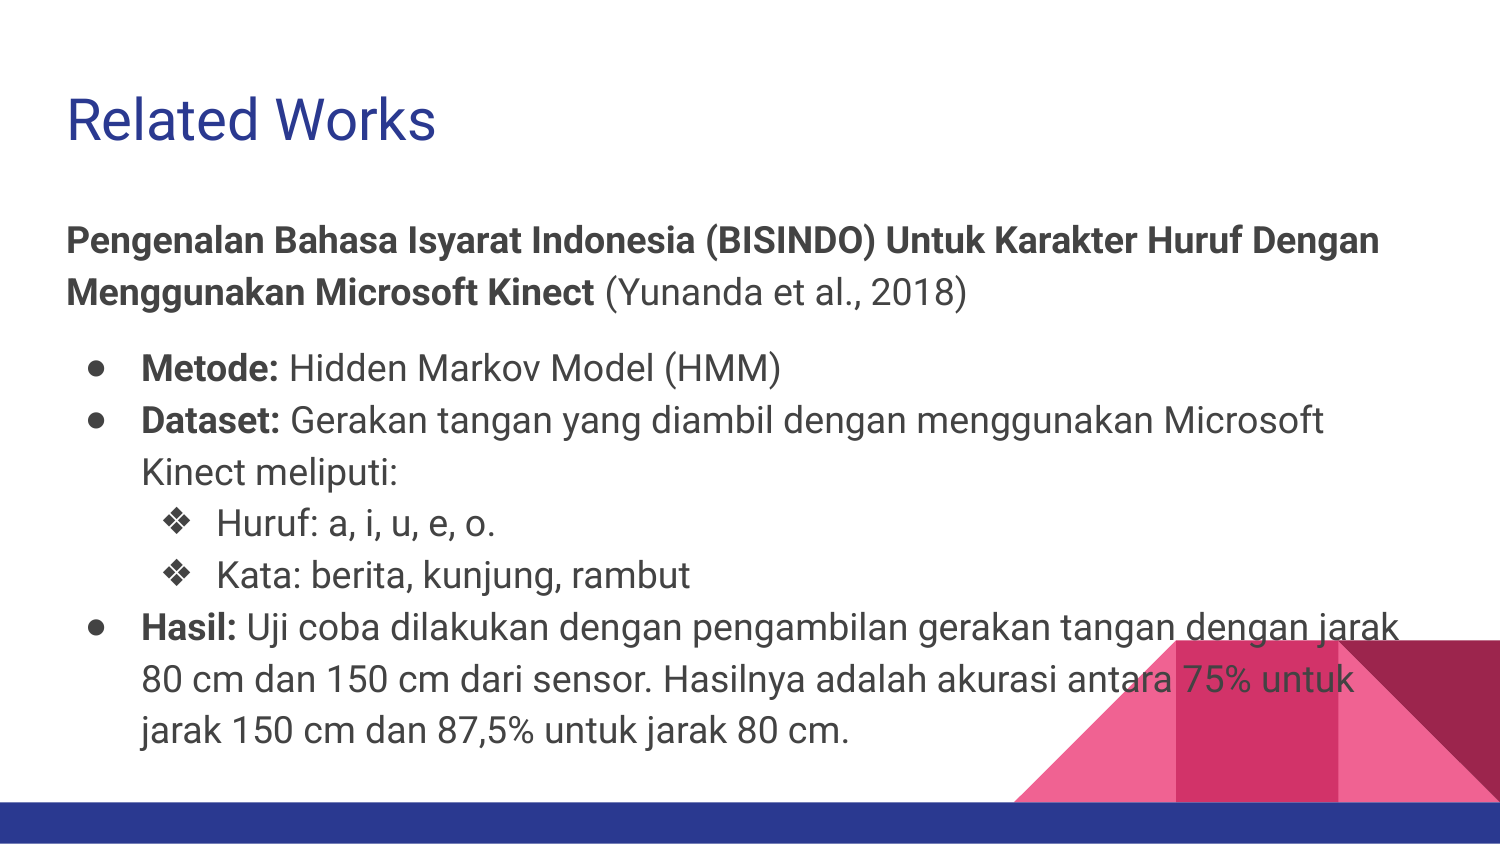

# Related Works
Pengenalan Bahasa Isyarat Indonesia (BISINDO) Untuk Karakter Huruf Dengan Menggunakan Microsoft Kinect (Yunanda et al., 2018)
Metode: Hidden Markov Model (HMM)
Dataset: Gerakan tangan yang diambil dengan menggunakan Microsoft Kinect meliputi:
Huruf: a, i, u, e, o.
Kata: berita, kunjung, rambut
Hasil: Uji coba dilakukan dengan pengambilan gerakan tangan dengan jarak 80 cm dan 150 cm dari sensor. Hasilnya adalah akurasi antara 75% untuk jarak 150 cm dan 87,5% untuk jarak 80 cm.